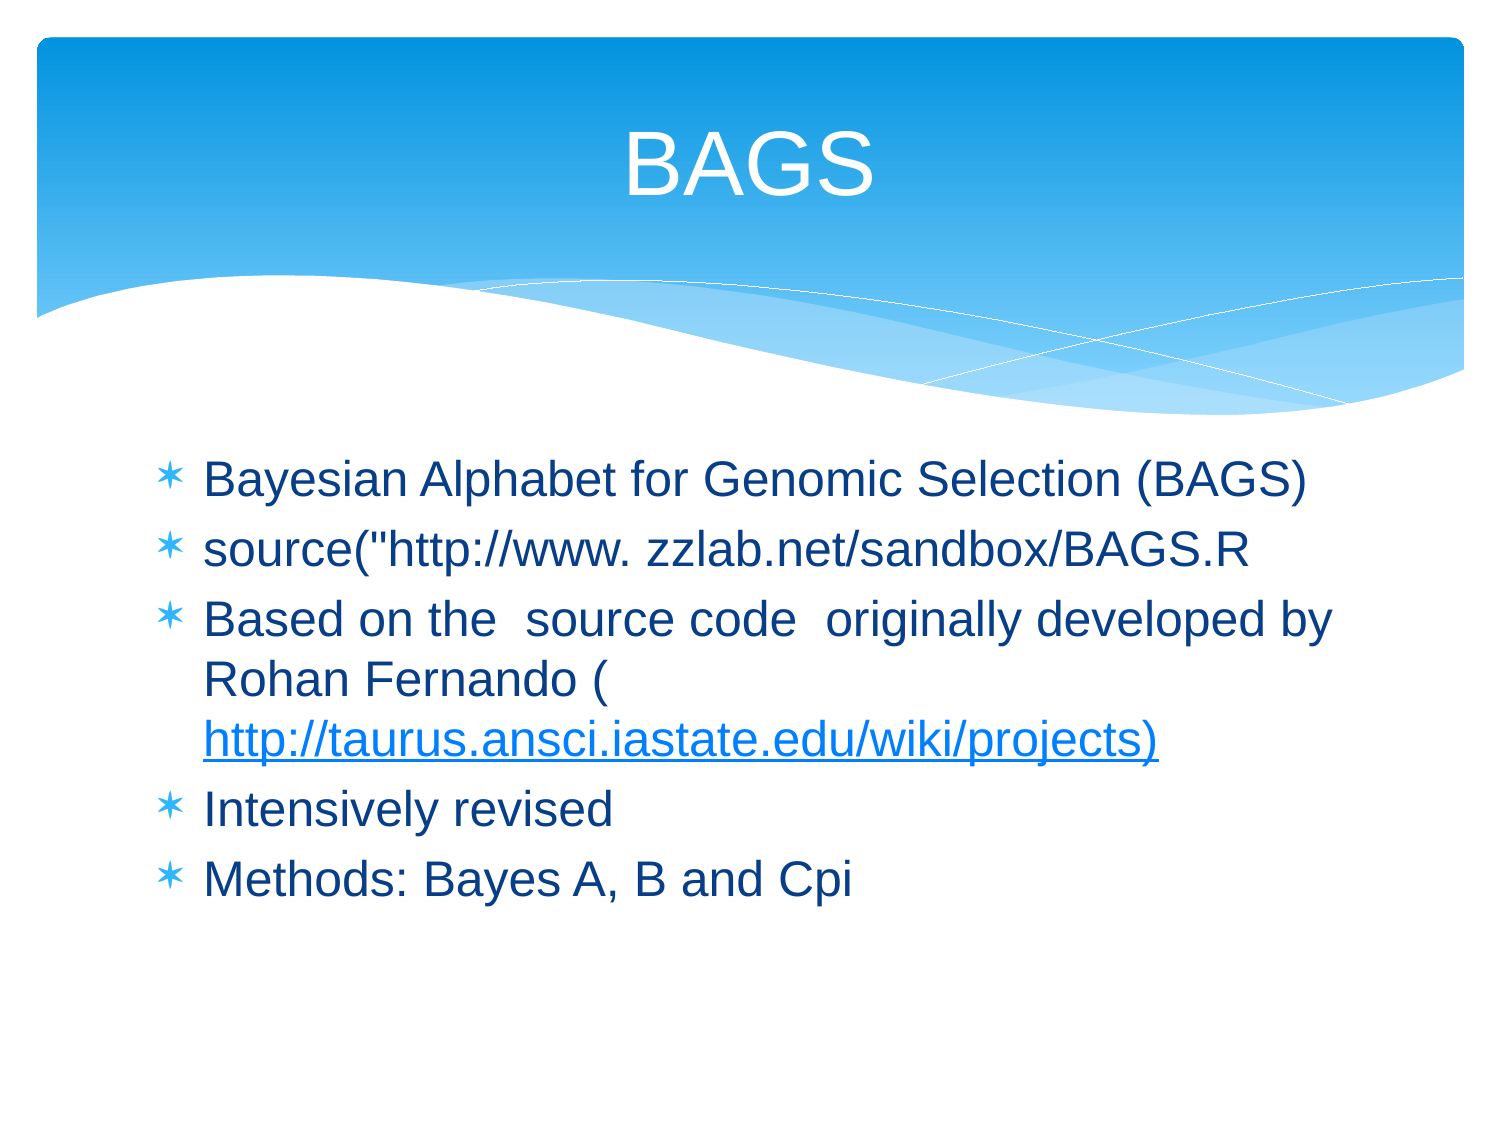

# BAGS
Bayesian Alphabet for Genomic Selection (BAGS)
source("http://www. zzlab.net/sandbox/BAGS.R
Based on the  source code  originally developed by Rohan Fernando (http://taurus.ansci.iastate.edu/wiki/projects)
Intensively revised
Methods: Bayes A, B and Cpi